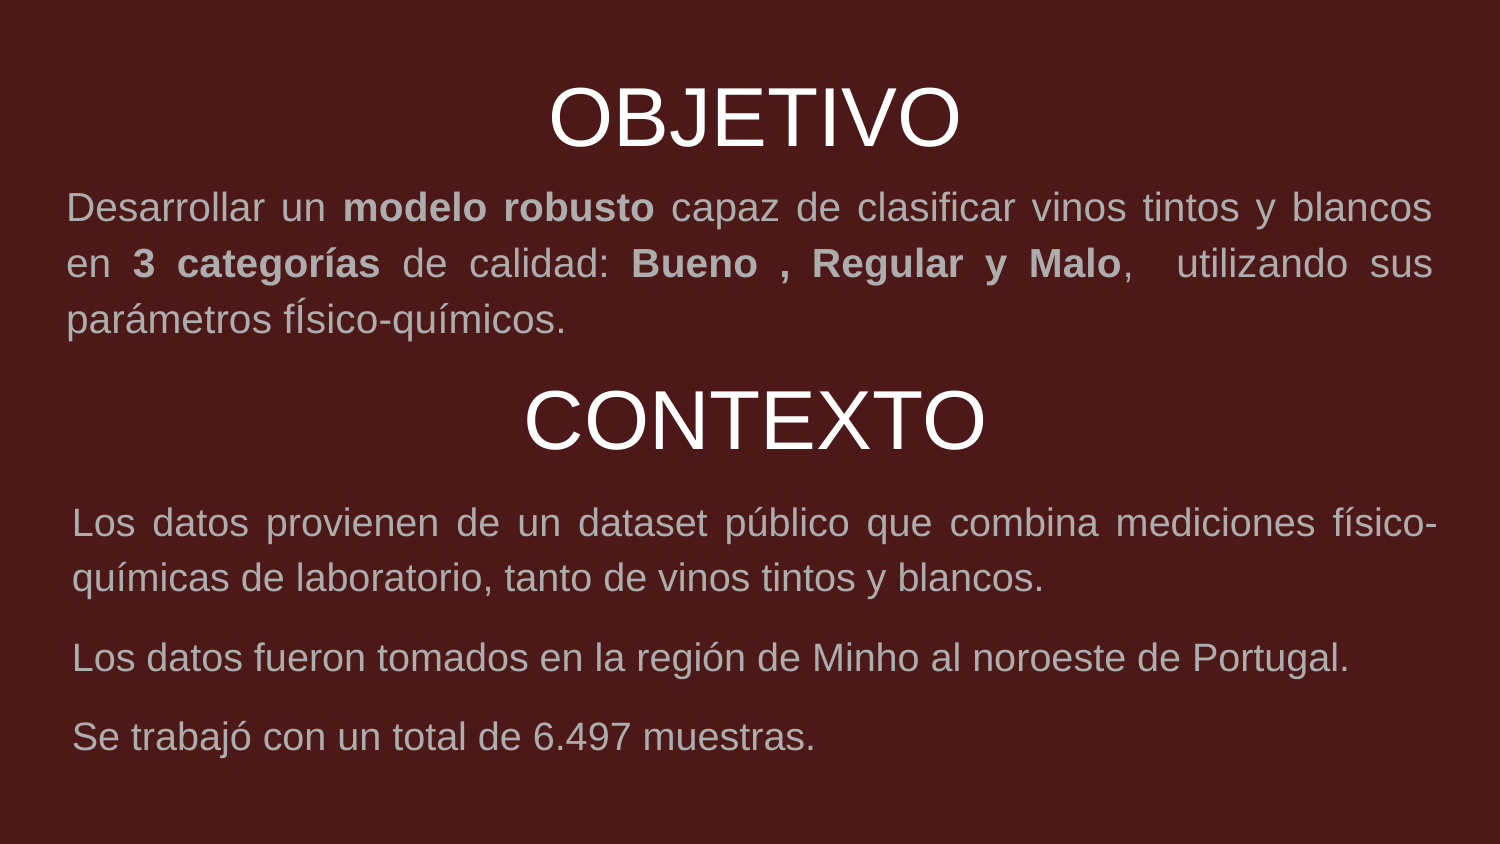

# OBJETIVO
Desarrollar un modelo robusto capaz de clasificar vinos tintos y blancos en 3 categorías de calidad: Bueno , Regular y Malo,  utilizando sus parámetros fÍsico-químicos.
CONTEXTO
Los datos provienen de un dataset público que combina mediciones físico-químicas de laboratorio, tanto de vinos tintos y blancos.
Los datos fueron tomados en la región de Minho al noroeste de Portugal.
Se trabajó con un total de 6.497 muestras.